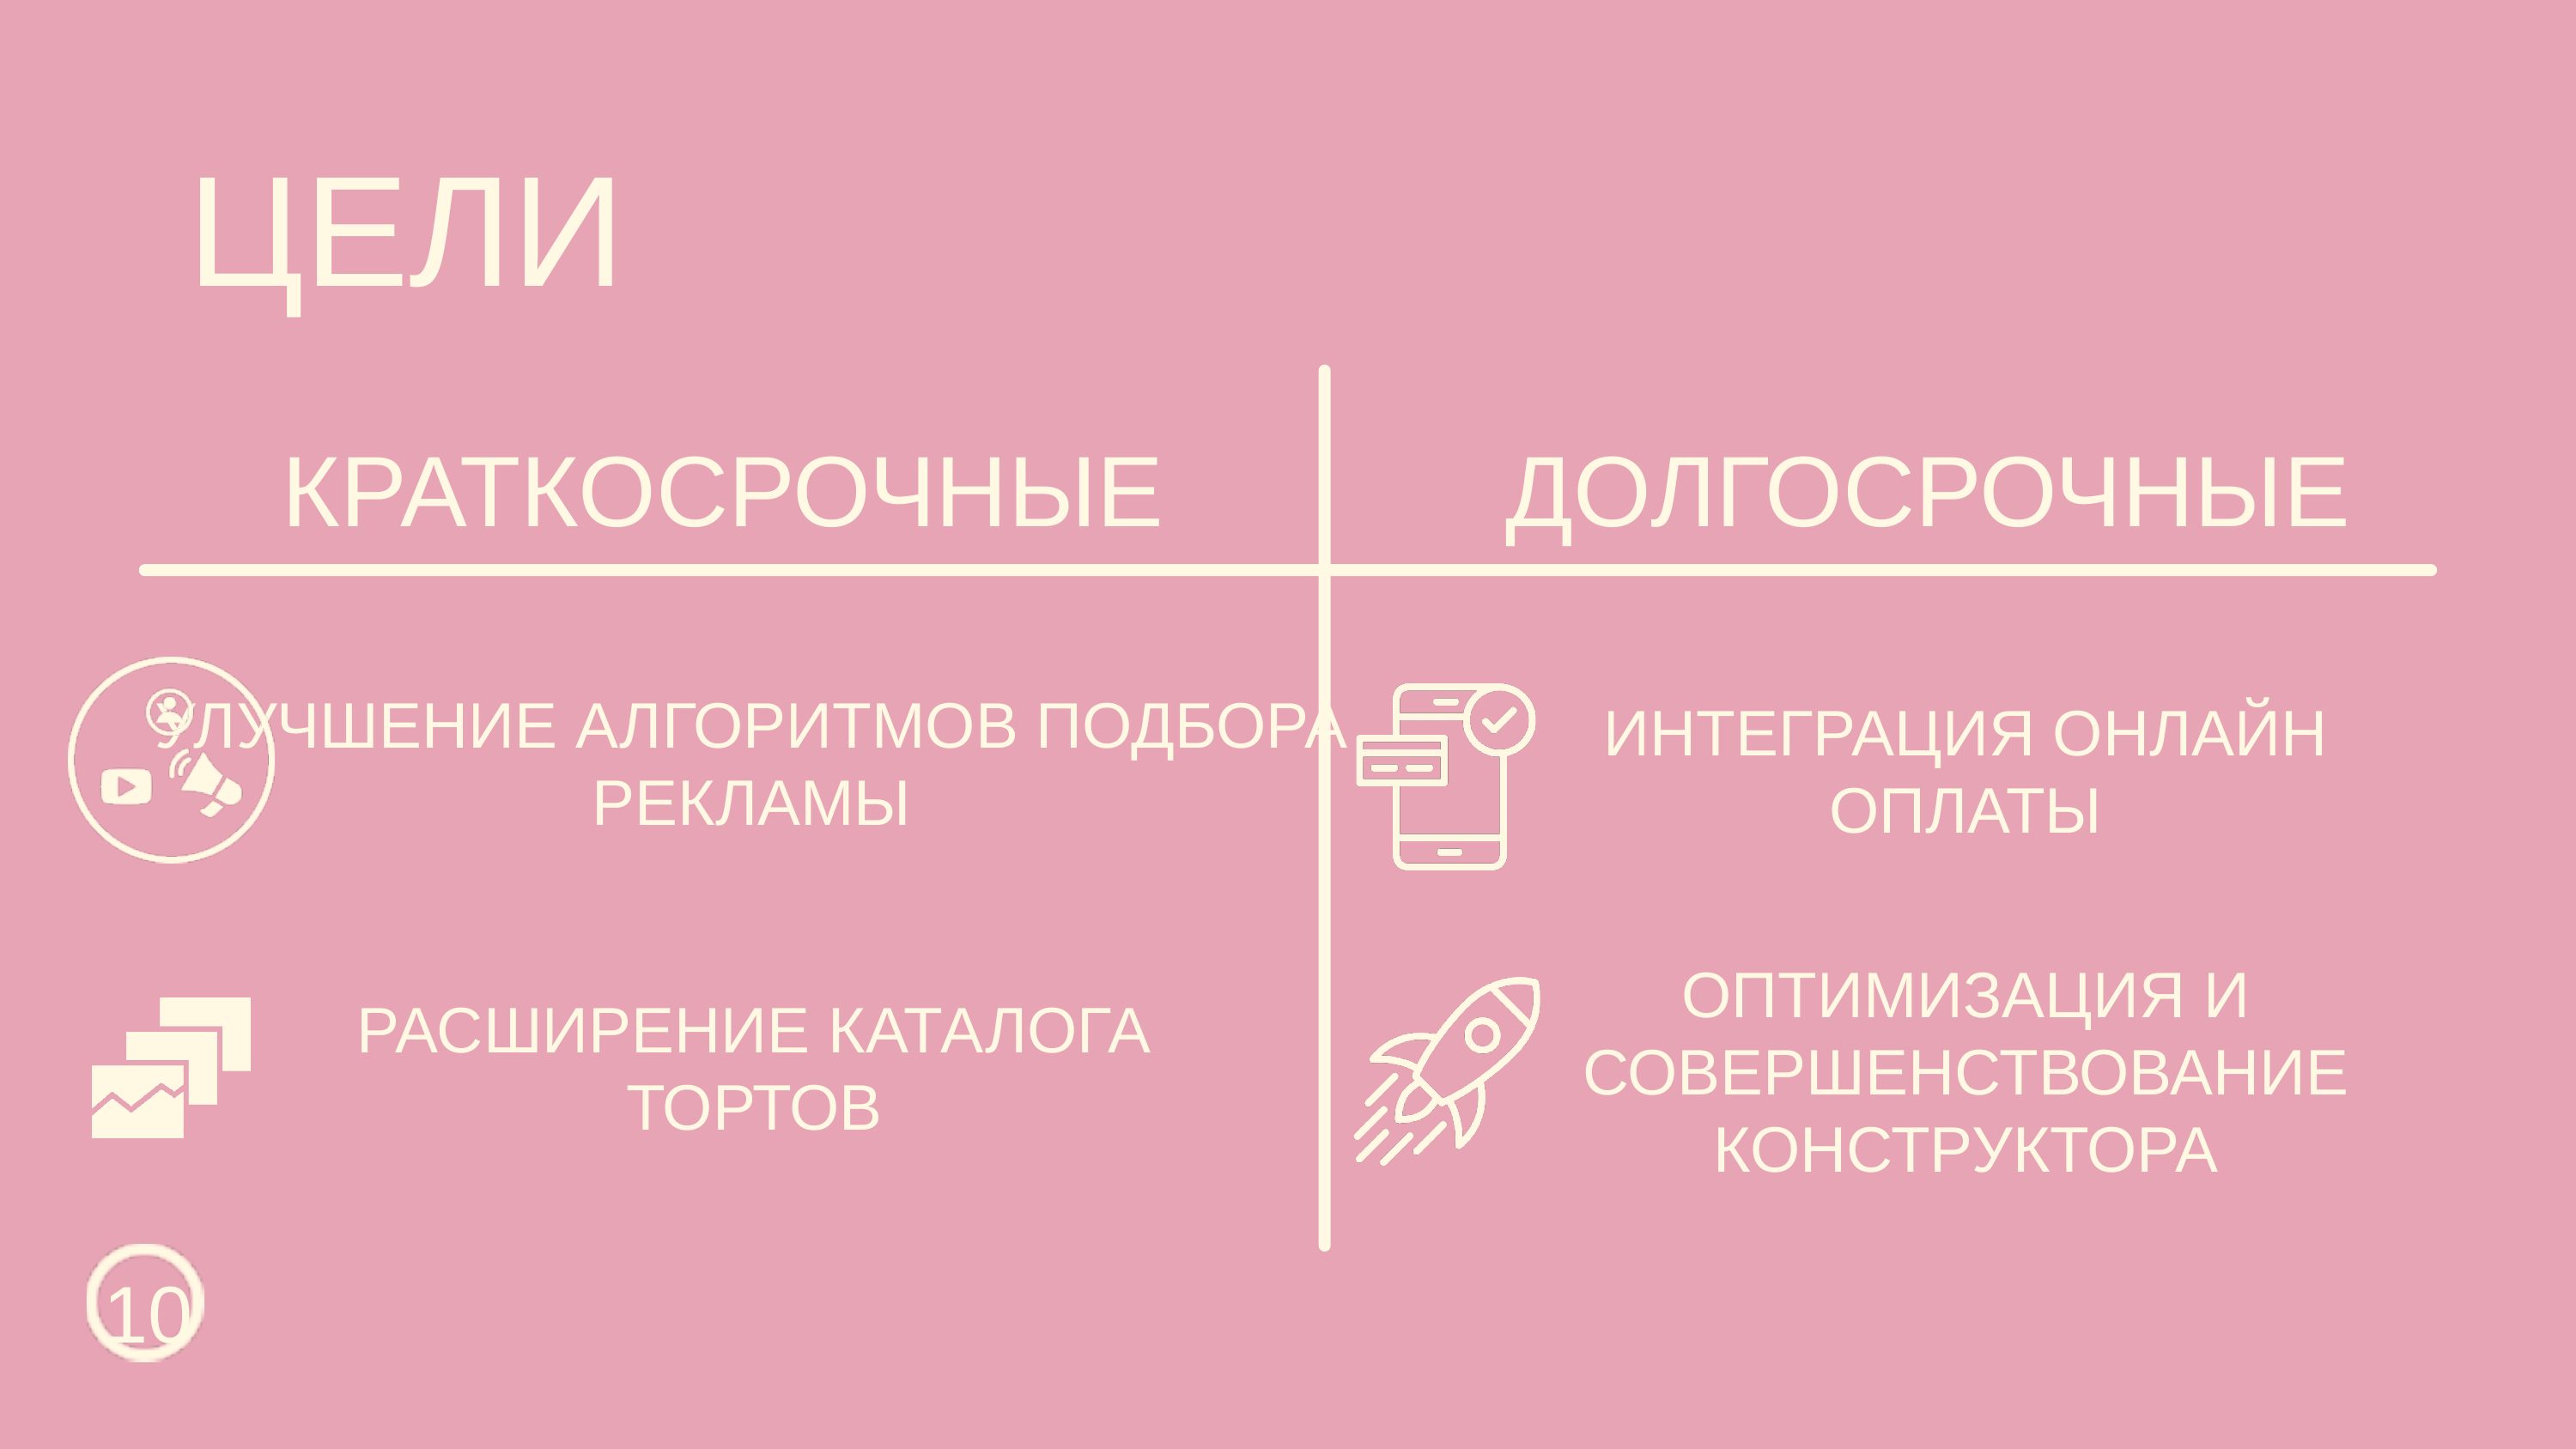

ЦЕЛИ

КРАТКОСРОЧНЫЕ
ДОЛГОСРОЧНЫЕ

УЛУЧШЕНИЕ АЛГОРИТМОВ ПОДБОРА РЕКЛАМЫ

ИНТЕГРАЦИЯ ОНЛАЙН ОПЛАТЫ
ОПТИМИЗАЦИЯ И СОВЕРШЕНСТВОВАНИЕ КОНСТРУКТОРА

РАСШИРЕНИЕ КАТАЛОГА ТОРТОВ

10